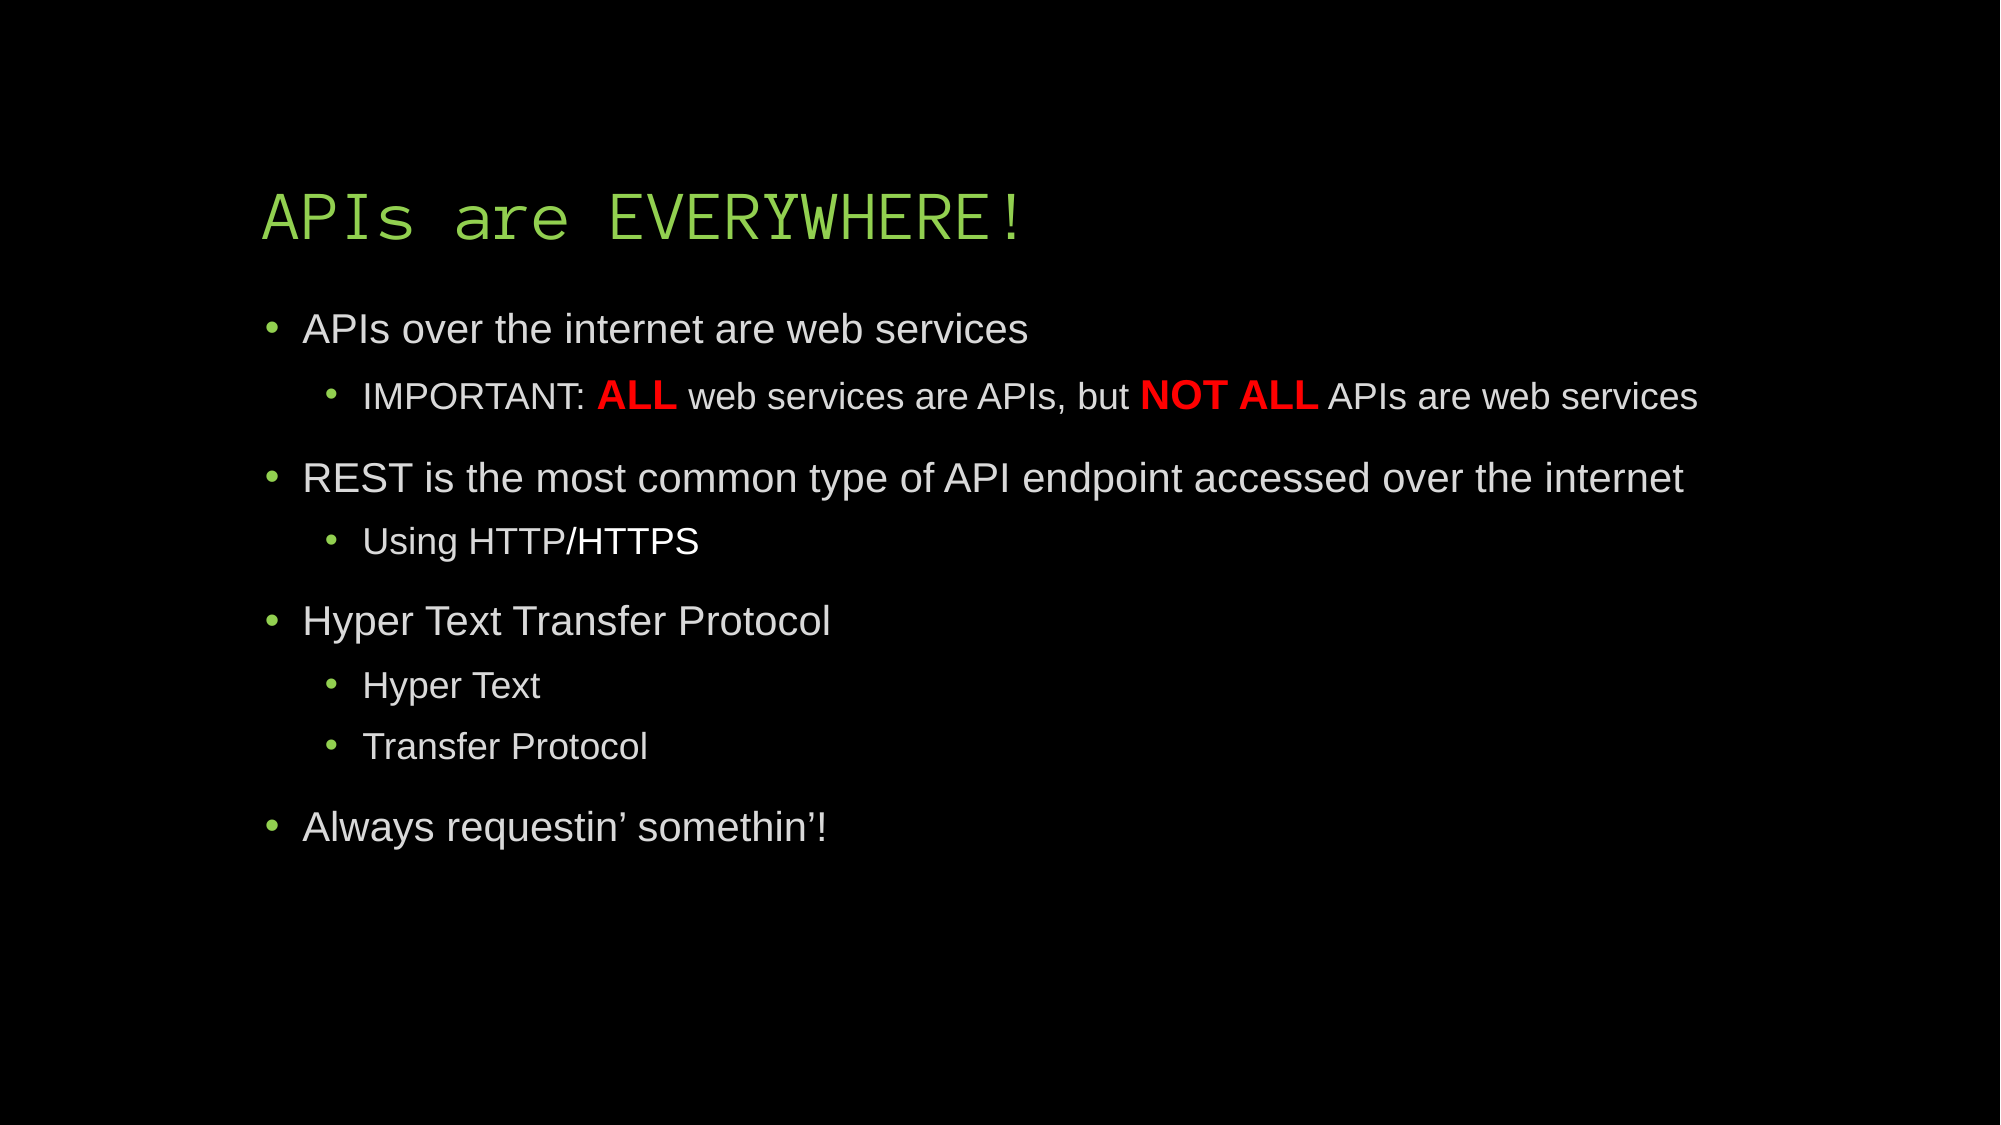

# APIs are EVERYWHERE!
APIs over the internet are web services
IMPORTANT: ALL web services are APIs, but NOT ALL APIs are web services
REST is the most common type of API endpoint accessed over the internet
Using HTTP/HTTPS
Hyper Text Transfer Protocol
Hyper Text
Transfer Protocol
Always requestin’ somethin’!